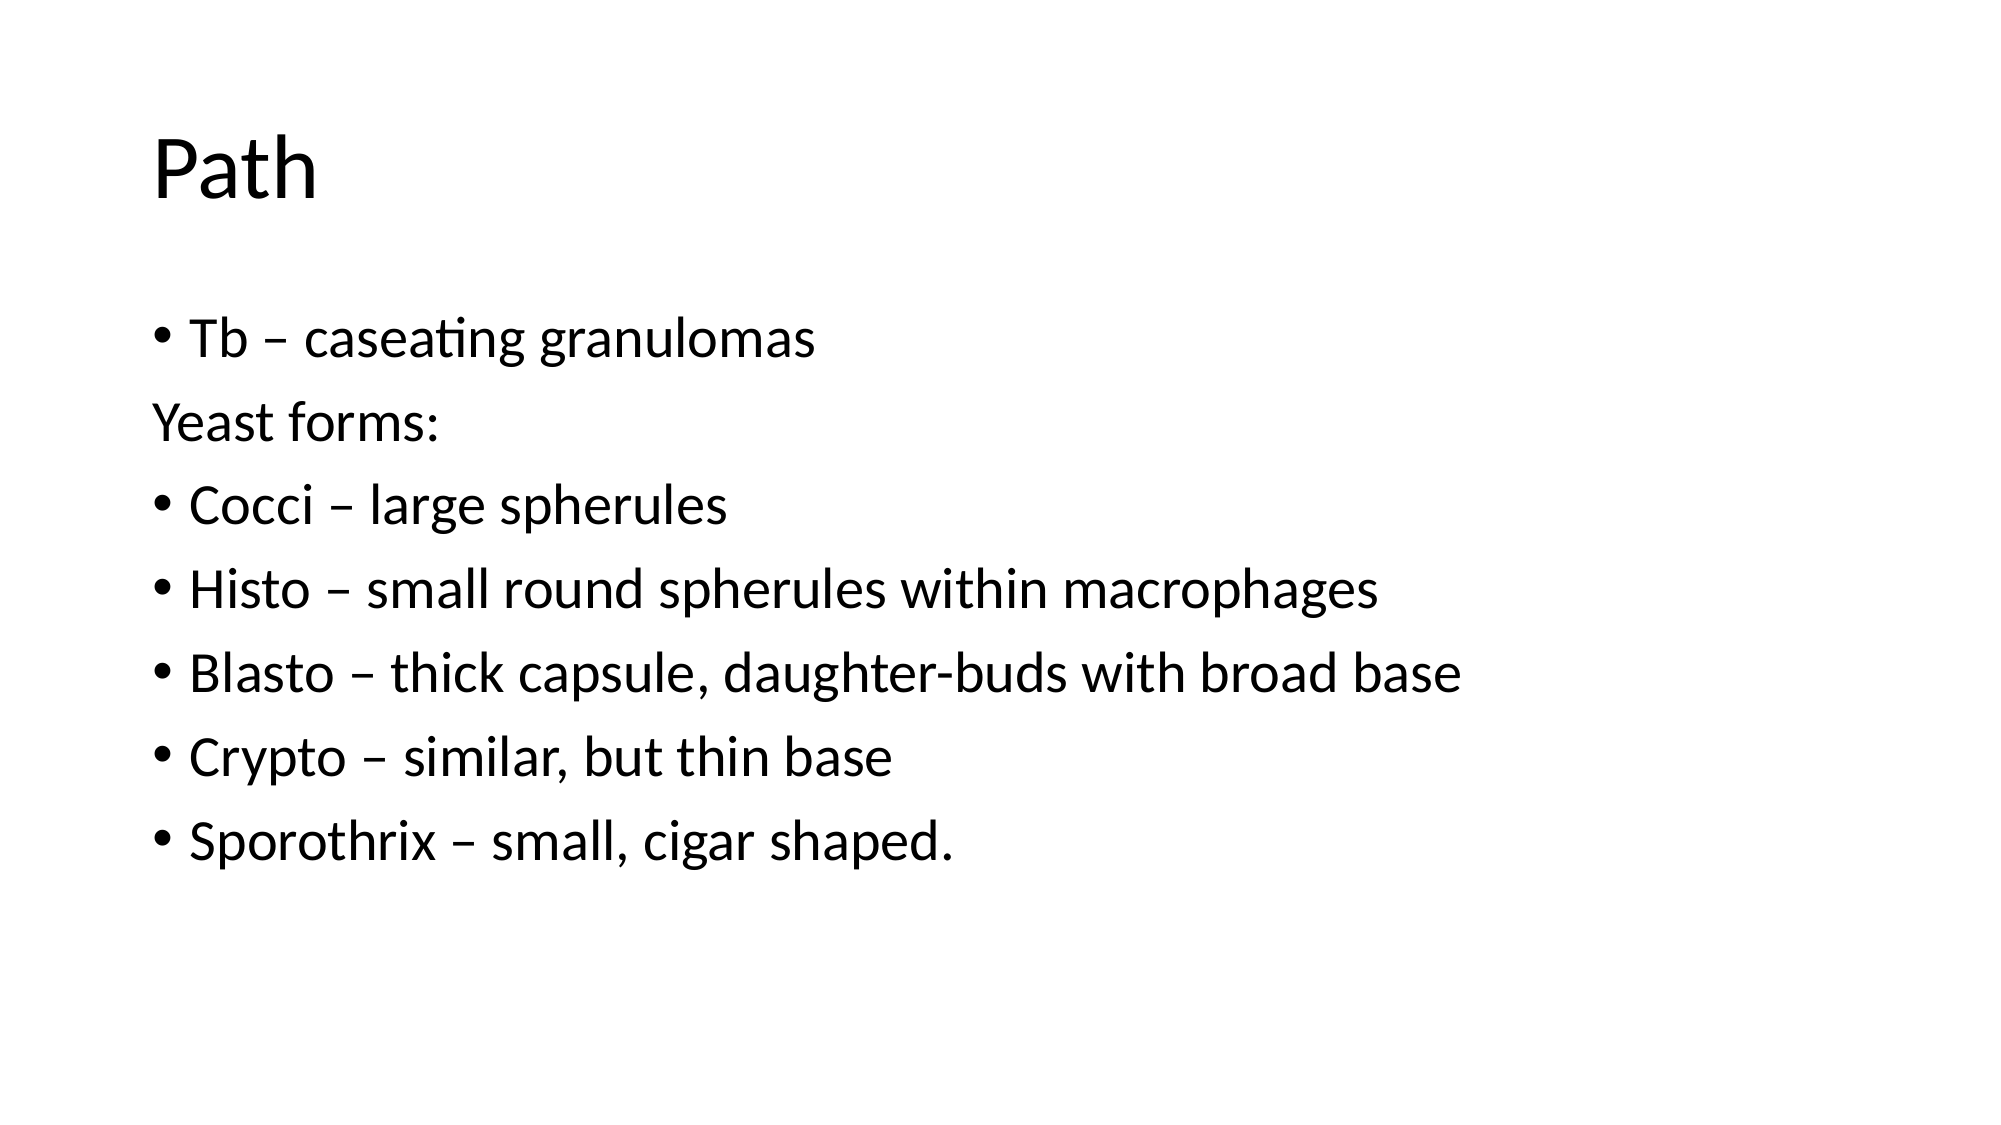

# Path
Tb – caseating granulomas
Yeast forms:
Cocci – large spherules
Histo – small round spherules within macrophages
Blasto – thick capsule, daughter-buds with broad base
Crypto – similar, but thin base
Sporothrix – small, cigar shaped.